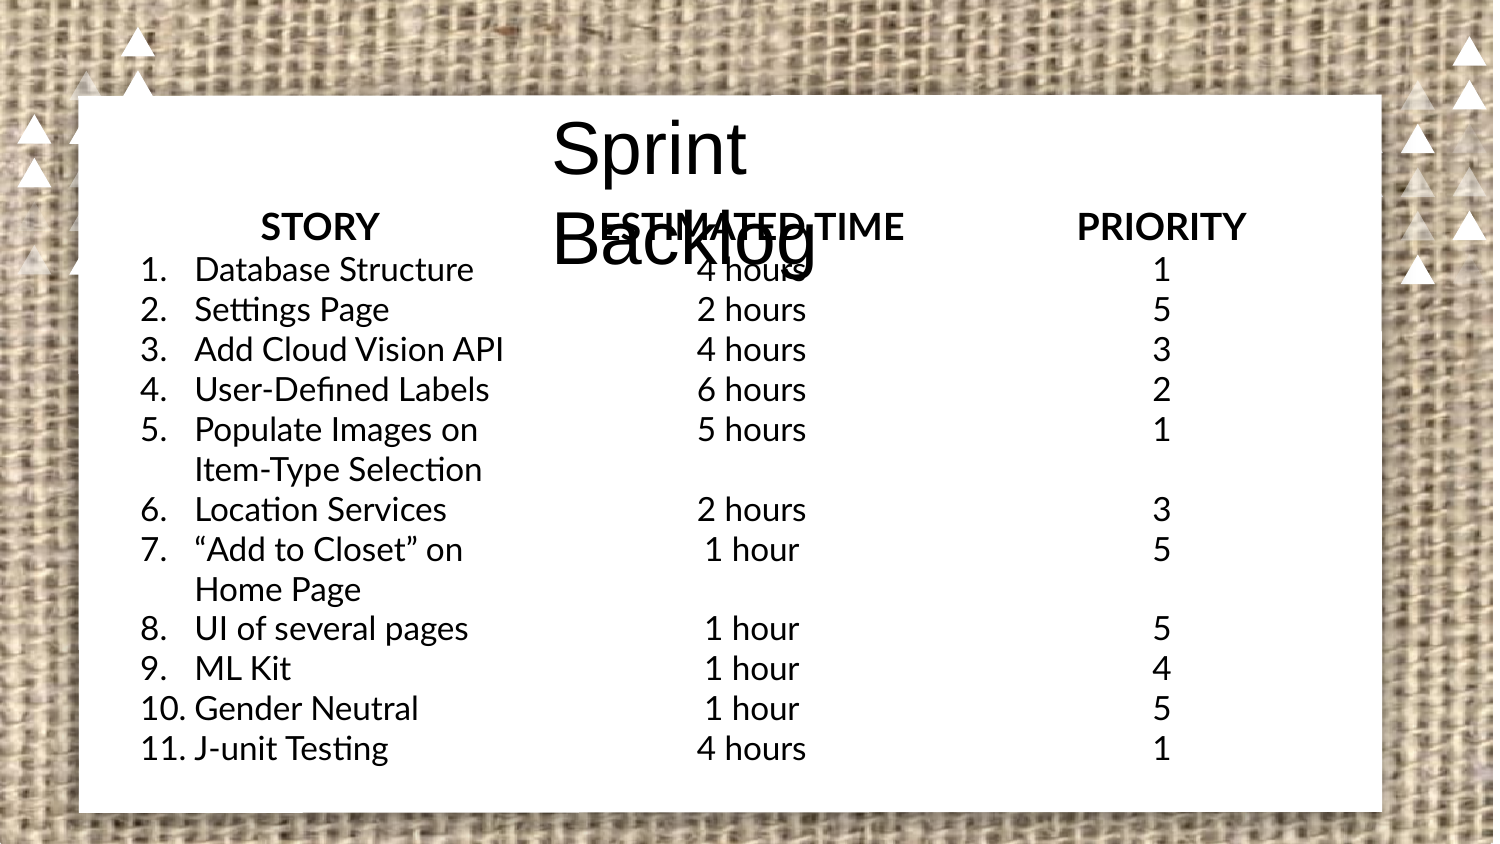

Sprint Backlog

STORY
Database Structure
Settings Page
Add Cloud Vision API
User-Defined Labels
Populate Images on Item-Type Selection
Location Services
“Add to Closet” on Home Page
UI of several pages
ML Kit
Gender Neutral
J-unit Testing
ESTIMATED TIME
4 hours
2 hours
4 hours
6 hours
5 hours

2 hours
1 hour

1 hour
1 hour
1 hour
4 hours
PRIORITY
1
5
3
2
1

3
5

5
4
5
1